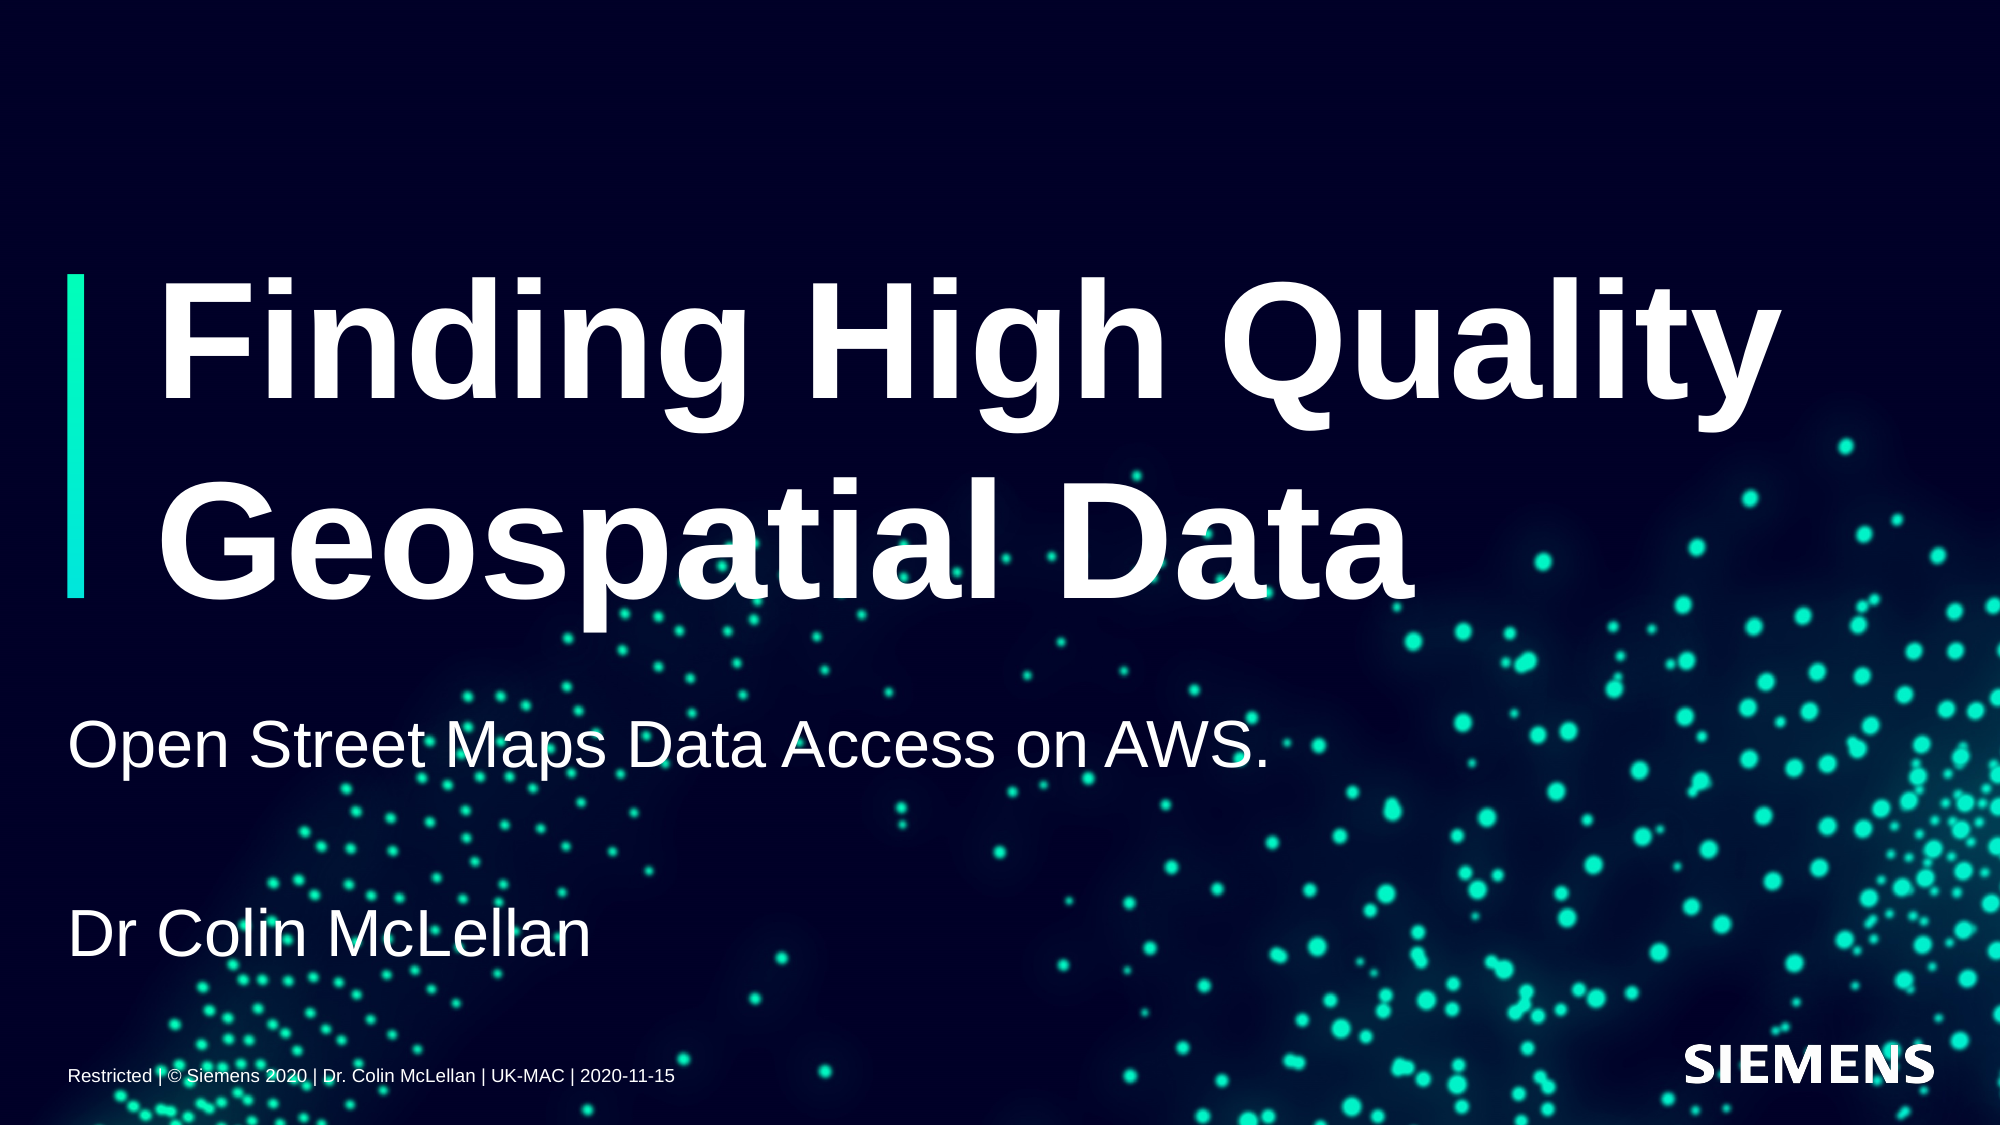

# Finding High Quality Geospatial Data
Open Street Maps Data Access on AWS.

Dr Colin McLellan
Restricted | © Siemens 2020 | Dr. Colin McLellan | UK-MAC | 2020-11-15